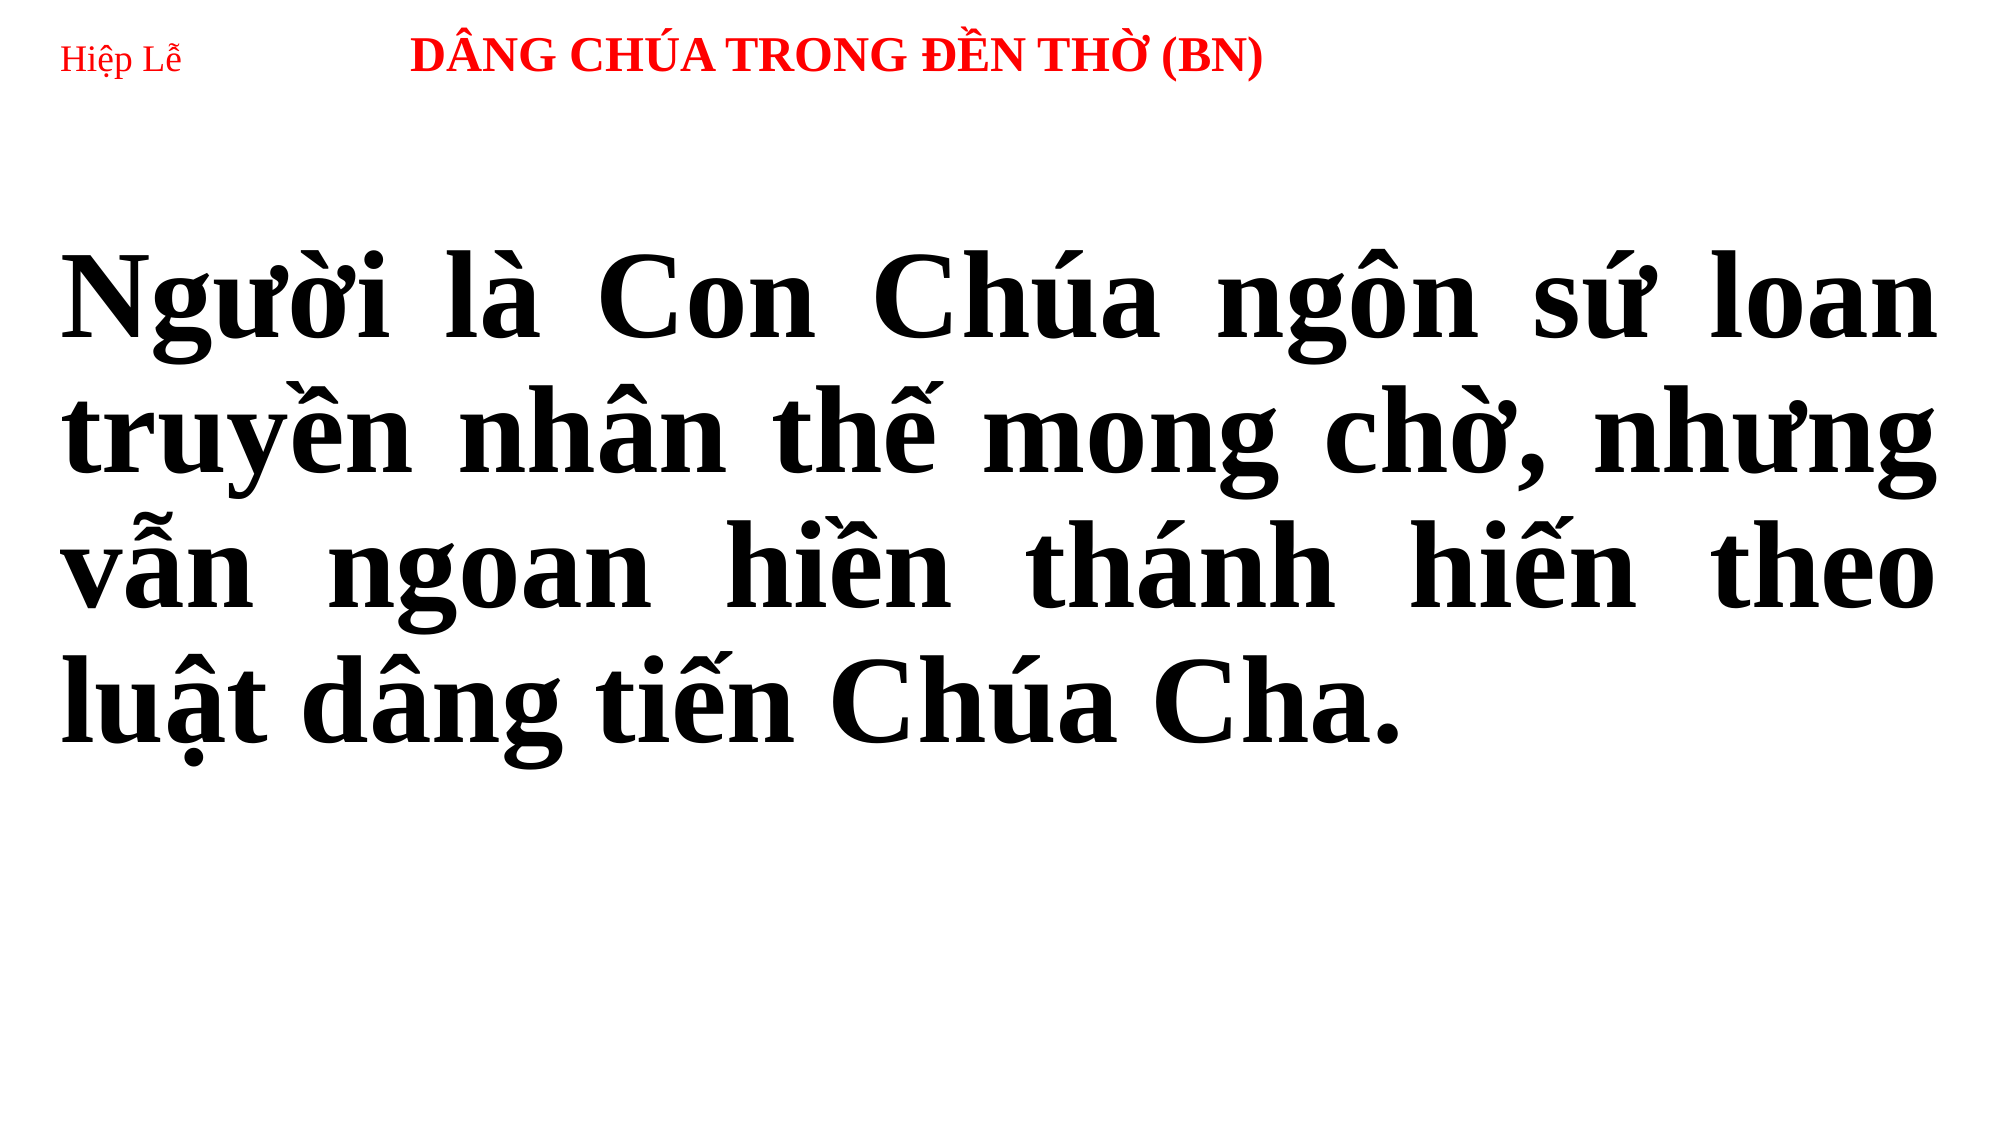

# Hiệp Lễ                        DÂNG CHÚA TRONG ĐỀN THỜ (BN)
Người là Con Chúa ngôn sứ loan truyền nhân thế mong chờ, nhưng vẫn ngoan hiền thánh hiến theo luật dâng tiến Chúa Cha.